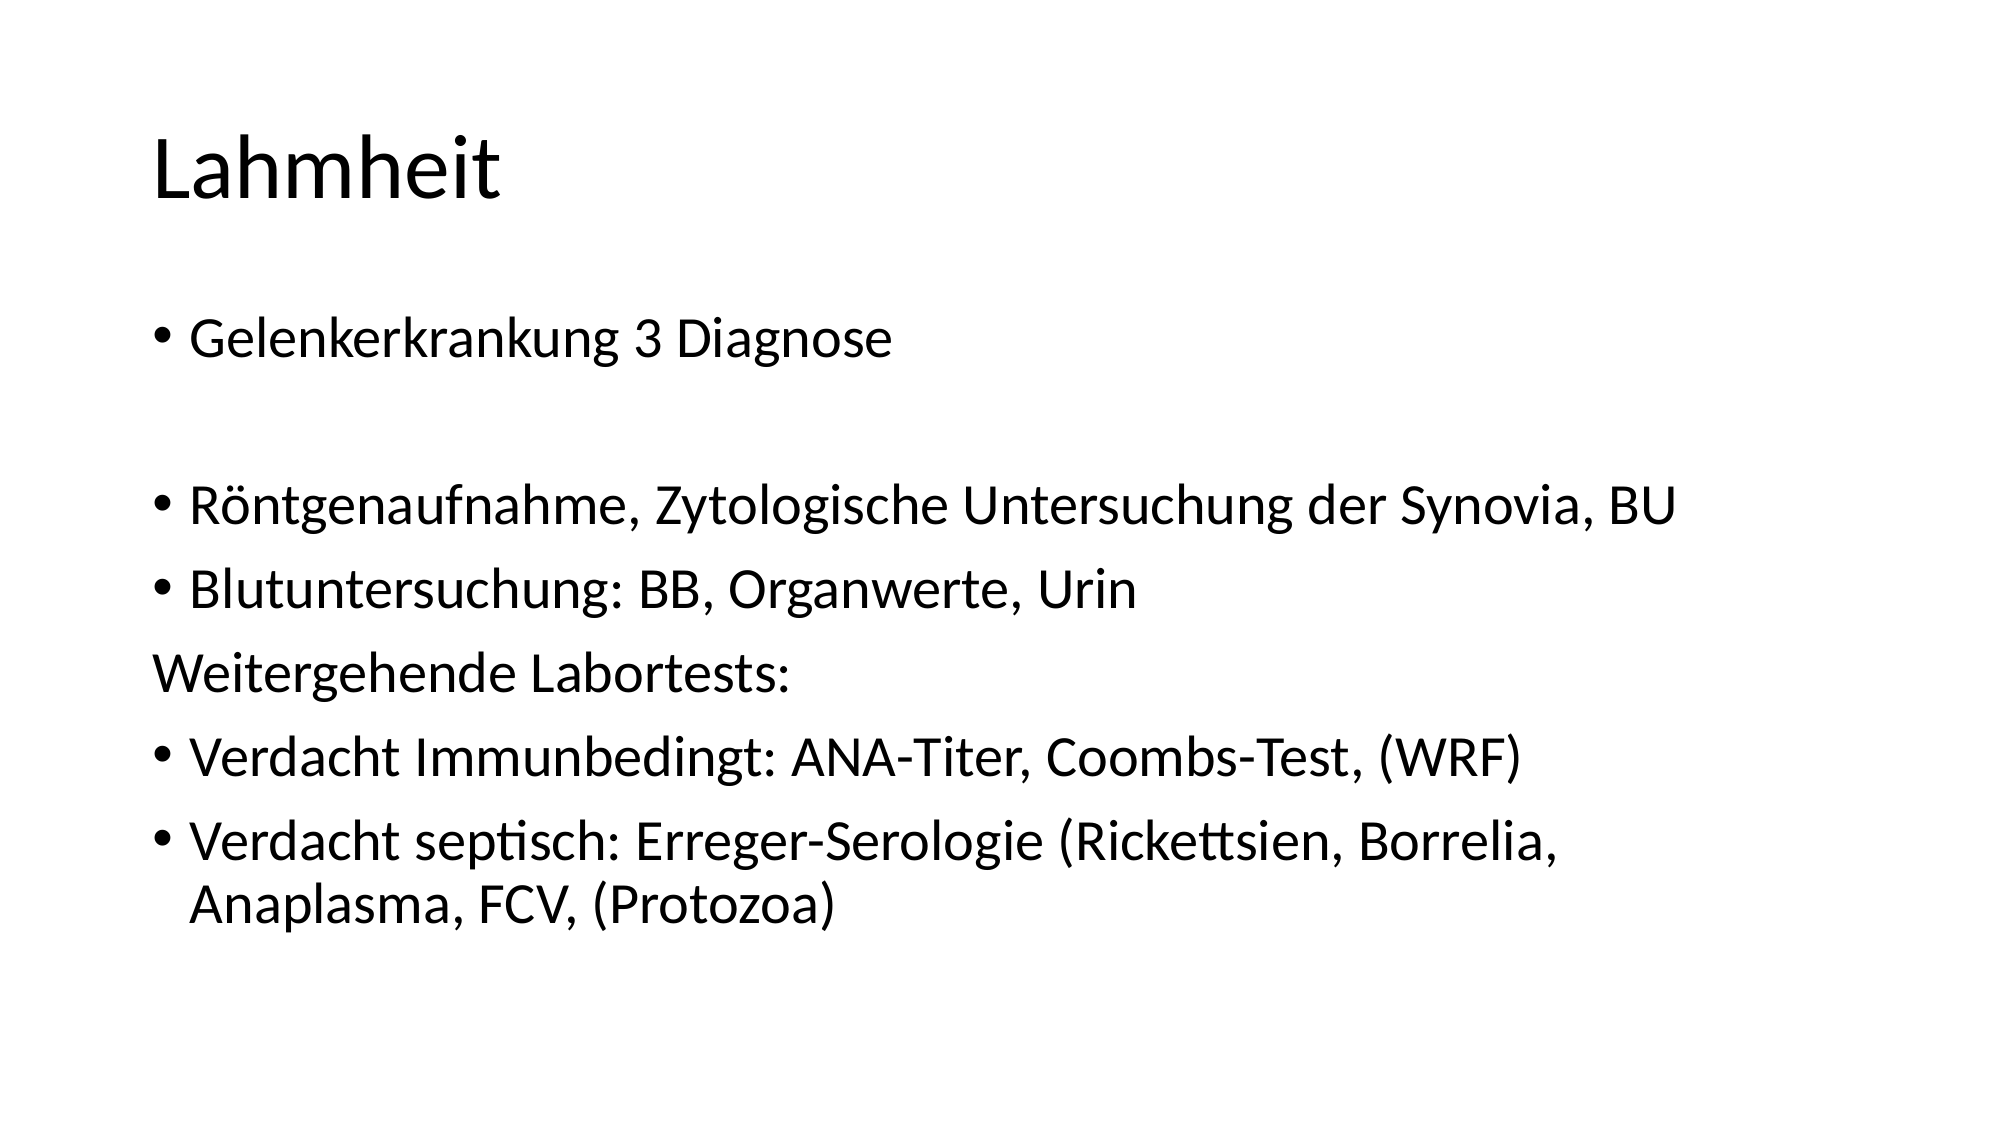

# Lahmheit
Gelenkerkrankung 3 Diagnose

Röntgenaufnahme, Zytologische Untersuchung der Synovia, BU
Blutuntersuchung: BB, Organwerte, Urin
Weitergehende Labortests:
Verdacht Immunbedingt: ANA-Titer, Coombs-Test, (WRF)
Verdacht septisch: Erreger-Serologie (Rickettsien, Borrelia, Anaplasma, FCV, (Protozoa)